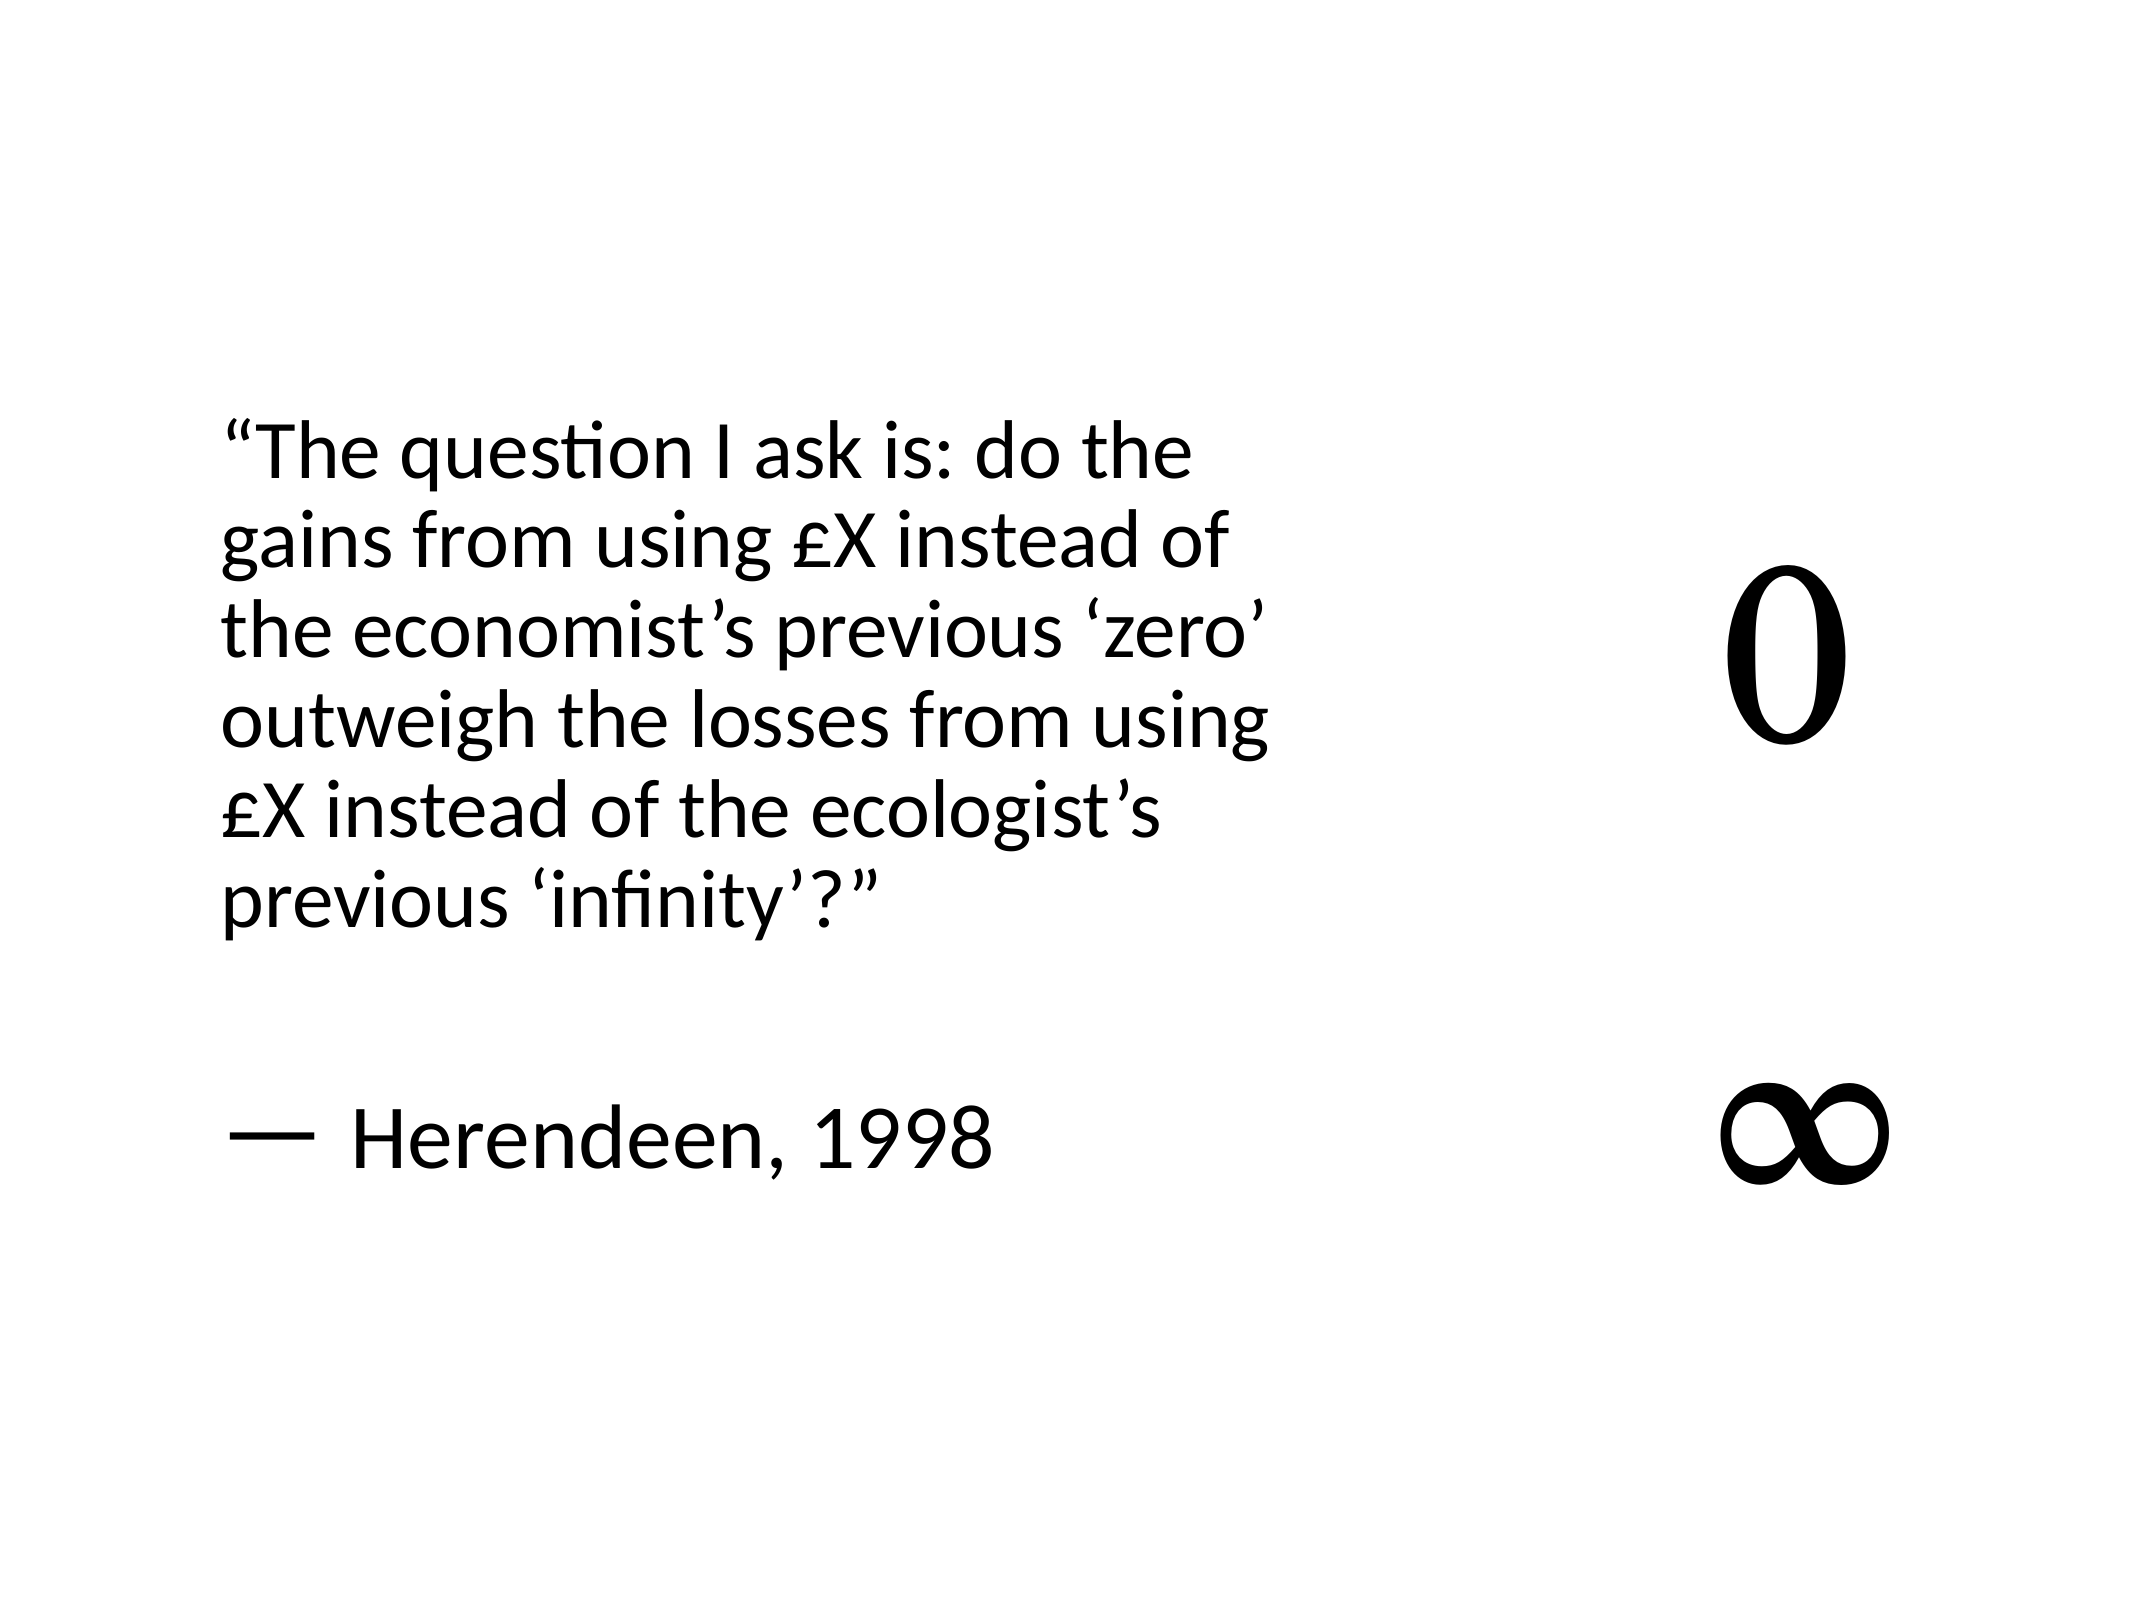

# “The question I ask is: do the gains from using £X instead of the economist’s previous ‘zero’ outweigh the losses from using £X instead of the ecologist’s previous ‘infinity’?”

— Herendeen, 1998
0

∞